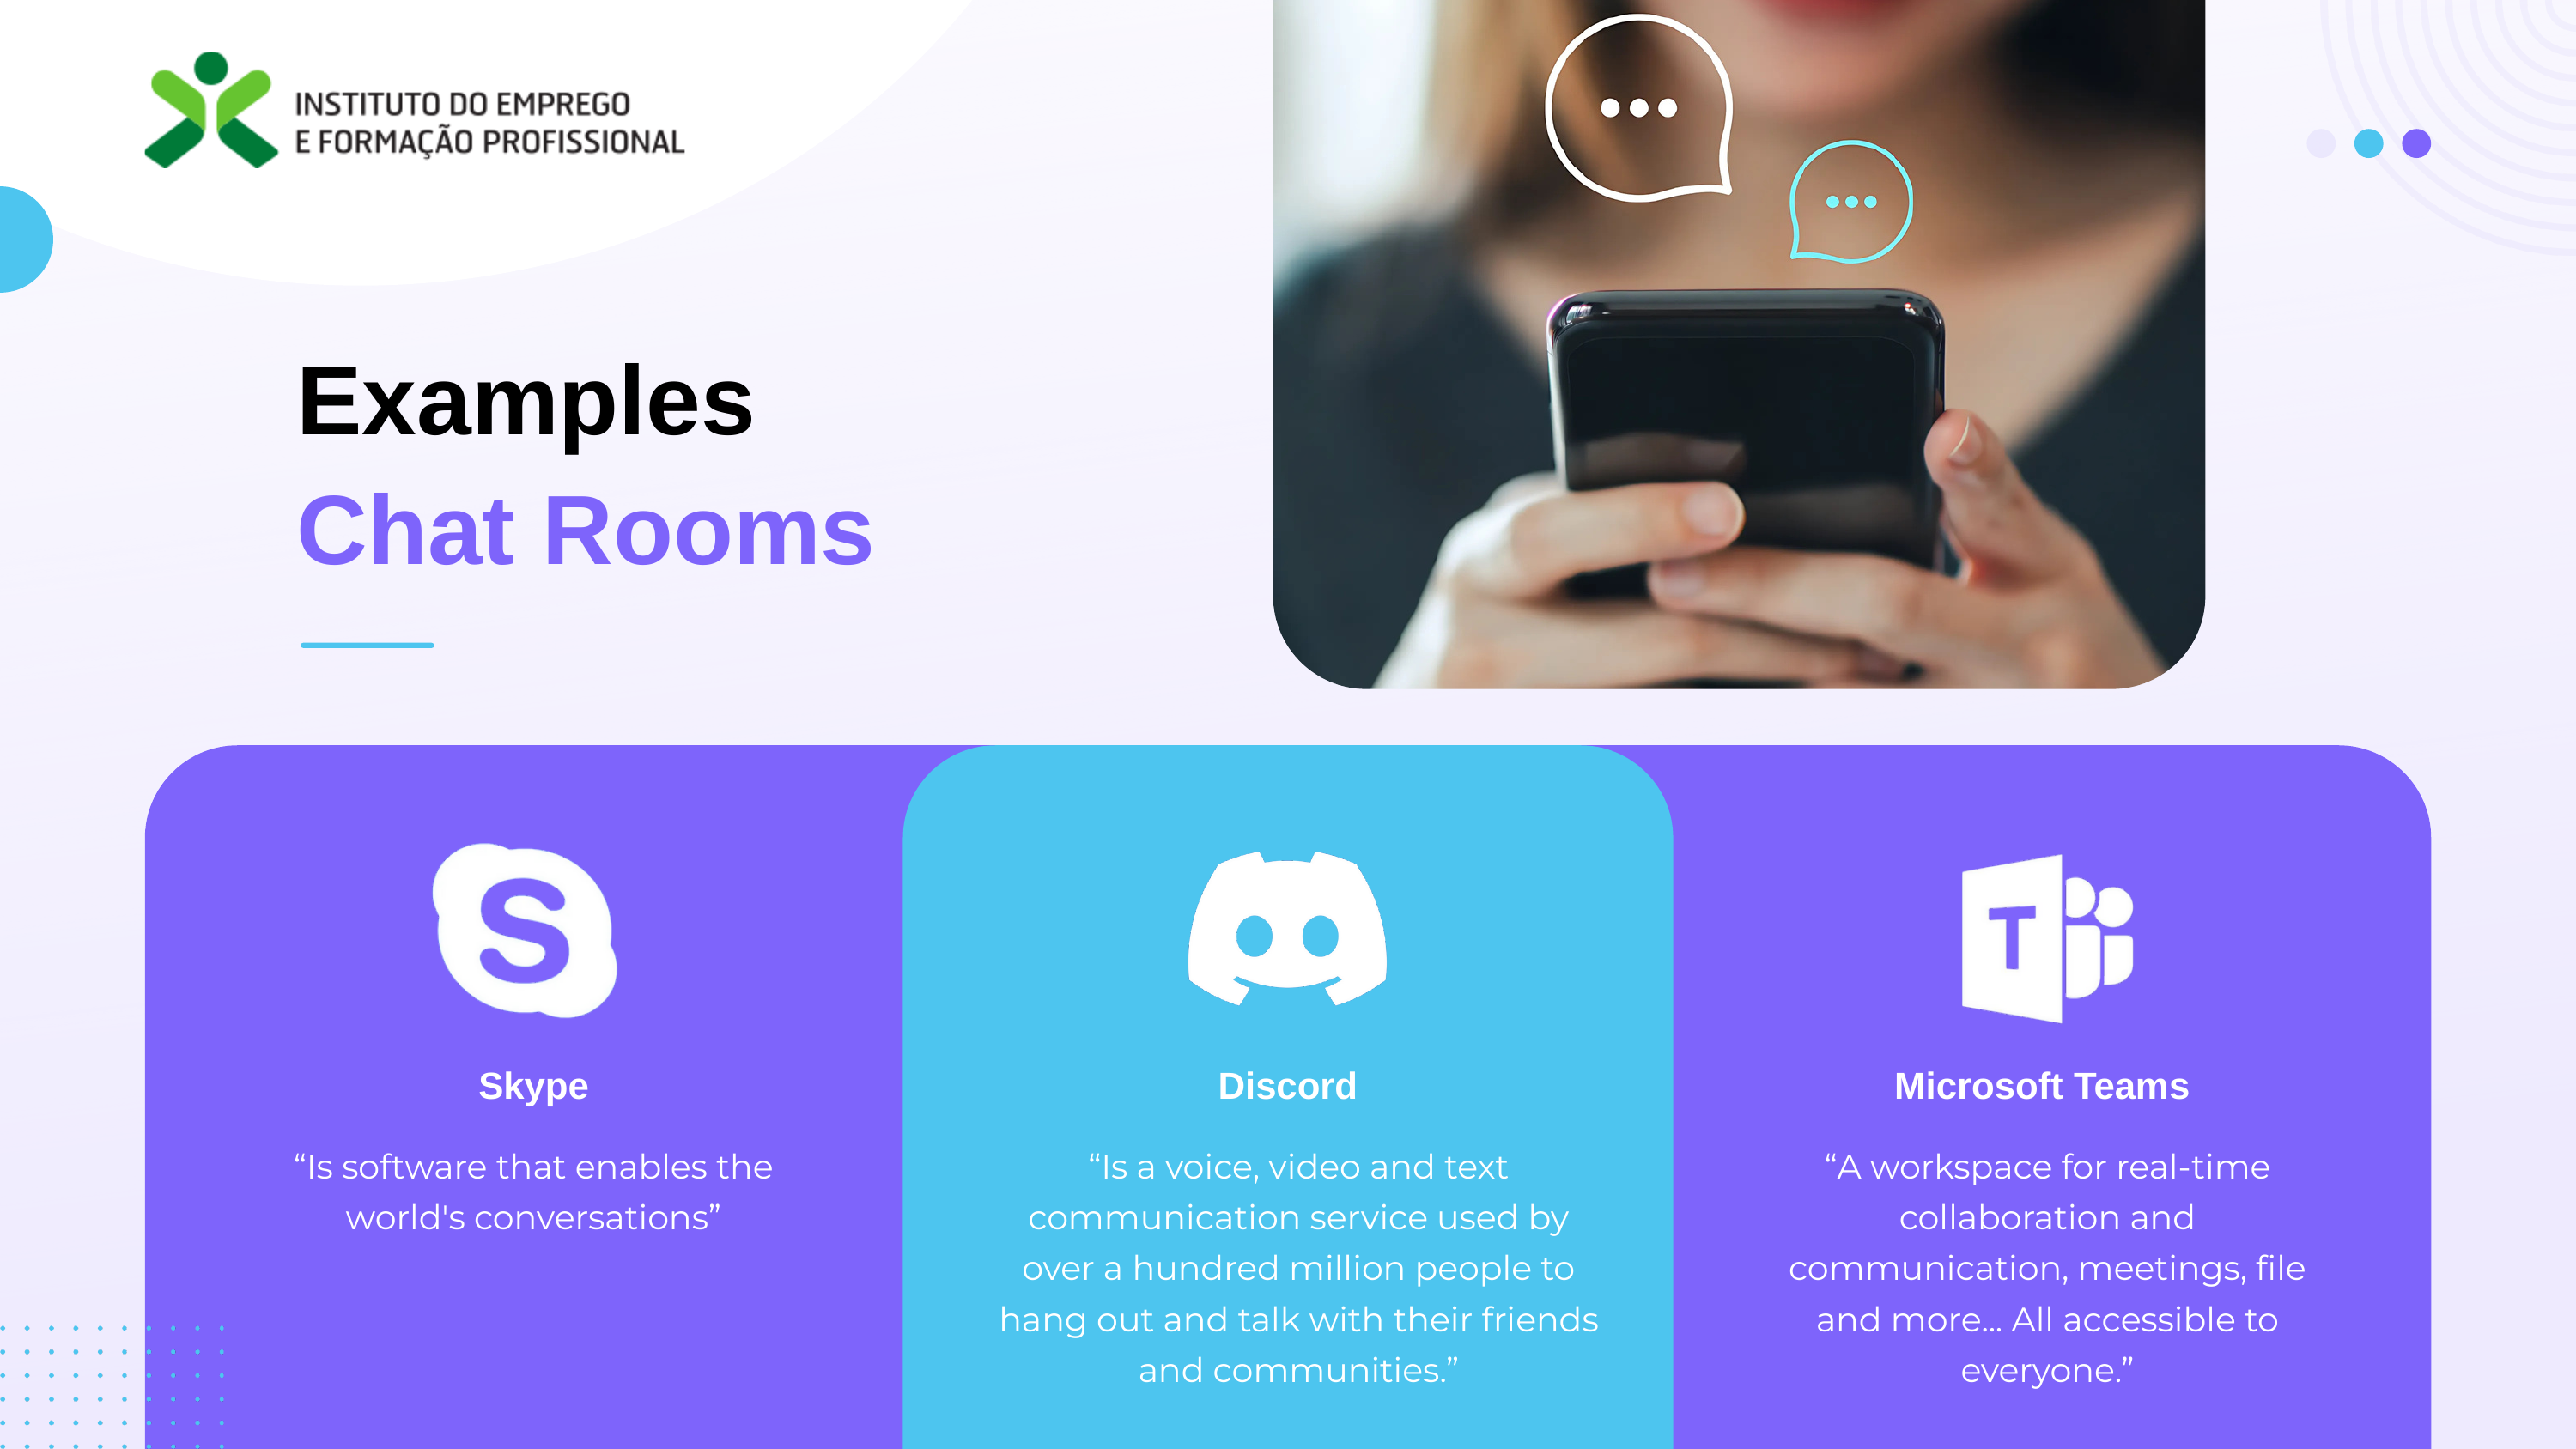

Examples
Chat Rooms

Skype
Discord
Microsoft Teams
“Is software that enables the world's conversations”
“Is a voice, video and text communication service used by over a hundred million people to hang out and talk with their friends and communities.”
“A workspace for real-time collaboration and communication, meetings, file and more... All accessible to everyone.”